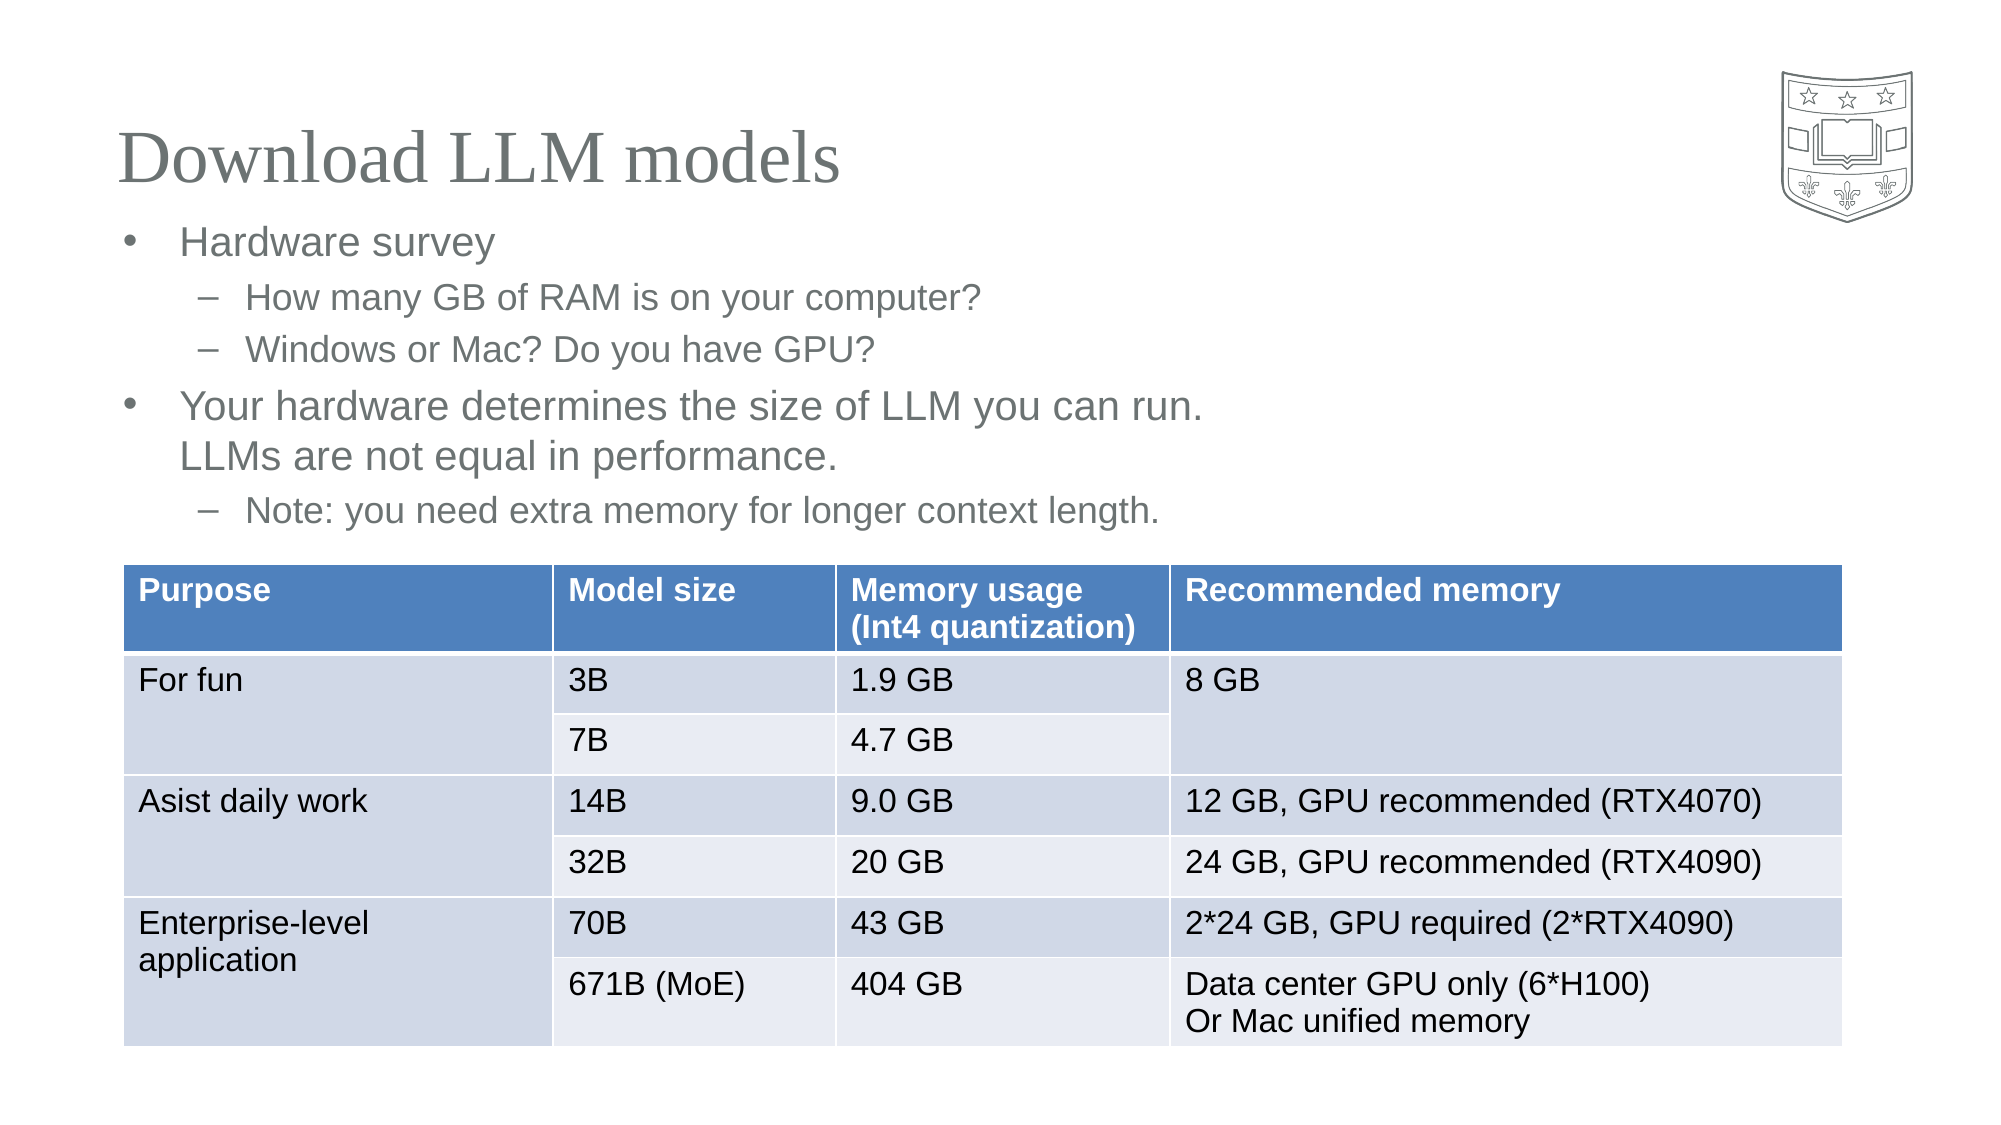

# Download LLM models
Hardware survey
How many GB of RAM is on your computer?
Windows or Mac? Do you have GPU?
Your hardware determines the size of LLM you can run.
LLMs are not equal in performance.
Note: you need extra memory for longer context length.

| Purpose | Model size | Memory usage (Int4 quantization) | Recommended memory |
| --- | --- | --- | --- |
| For fun | 3B | 1.9 GB | 8 GB |
|  | 7B | 4.7 GB |  |
| Asist daily work | 14B | 9.0 GB | 12 GB, GPU recommended (RTX4070) |
|  | 32B | 20 GB | 24 GB, GPU recommended (RTX4090) |
| Enterprise-level application | 70B | 43 GB | 2\*24 GB, GPU required (2\*RTX4090) |
|  | 671B (MoE) | 404 GB | Data center GPU only (6\*H100) Or Mac unified memory |